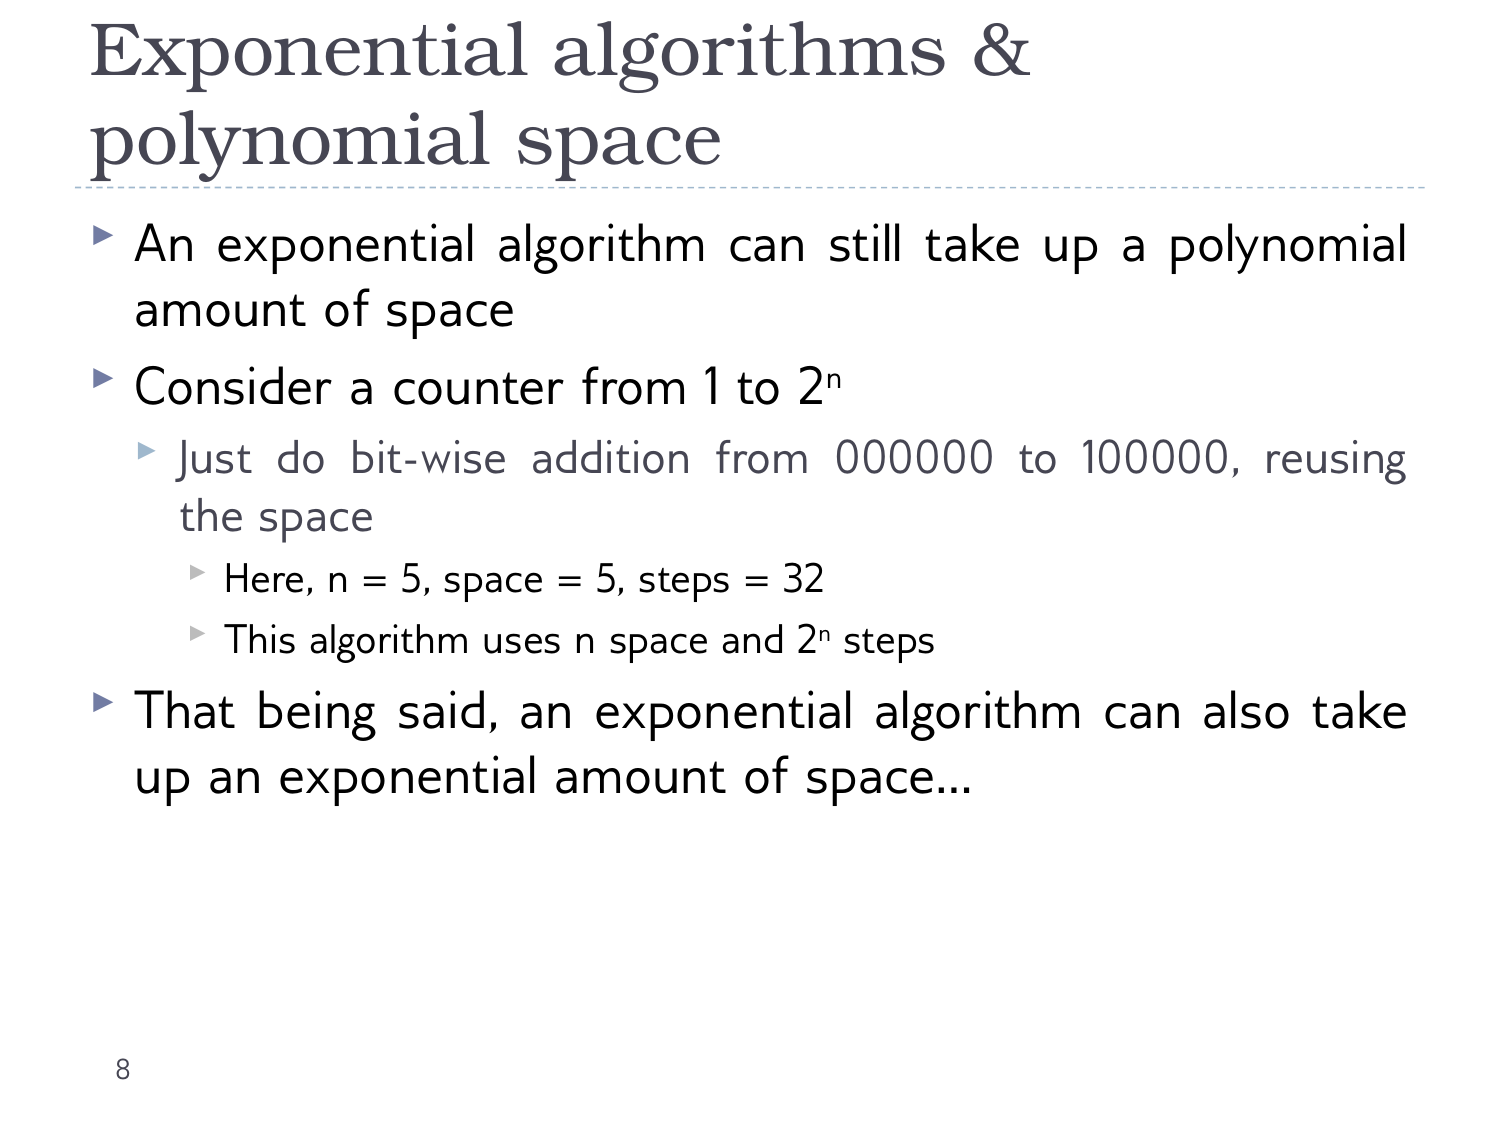

# Exponential algorithms & polynomial space
An exponential algorithm can still take up a polynomial amount of space
Consider a counter from 1 to 2n
Just do bit-wise addition from 000000 to 100000, reusing the space
Here, n = 5, space = 5, steps = 32
This algorithm uses n space and 2n steps
That being said, an exponential algorithm can also take up an exponential amount of space…
8